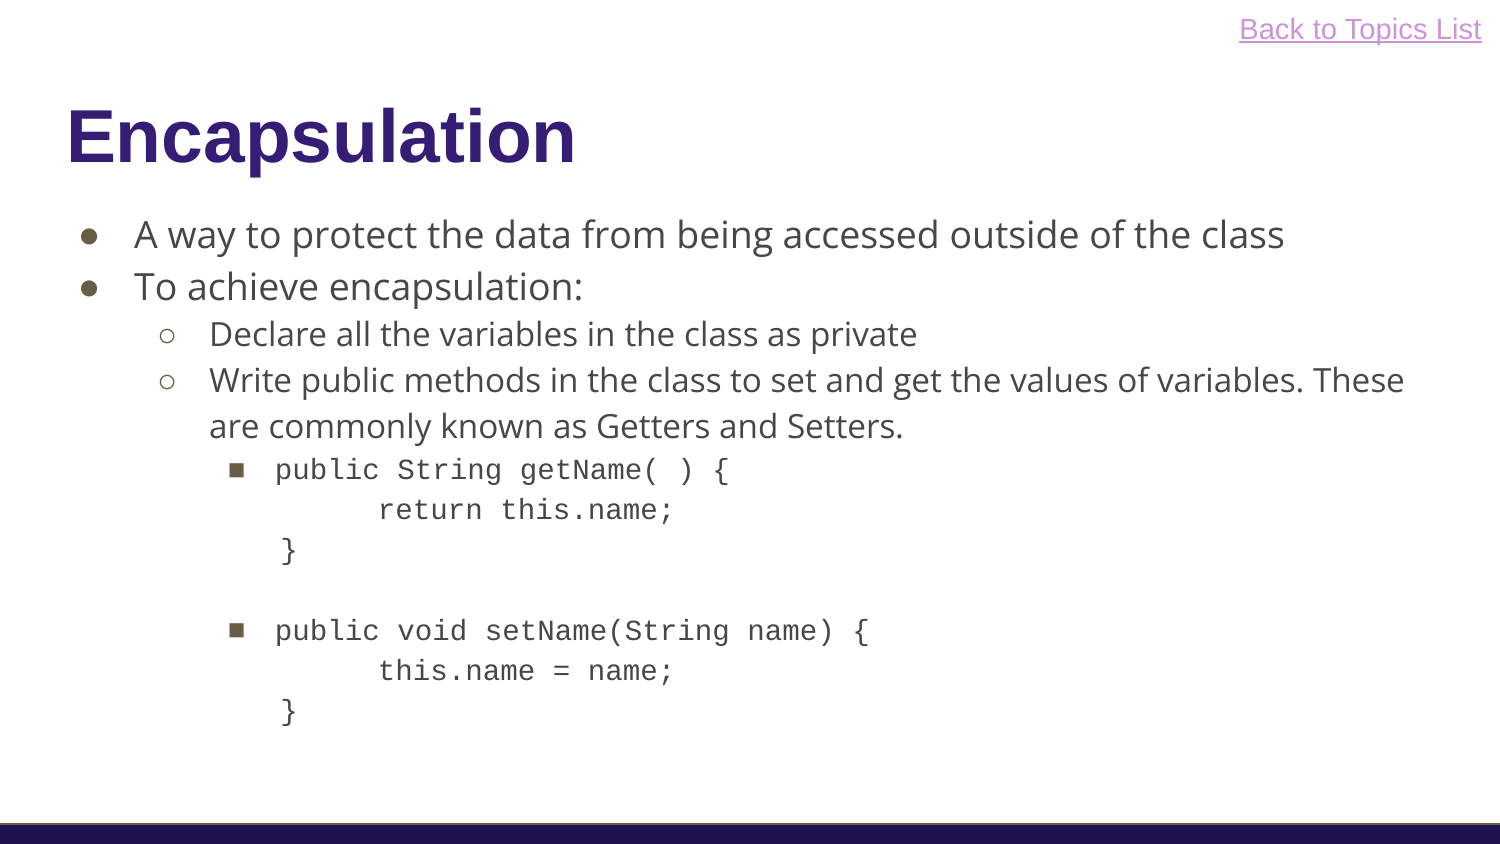

Back to Topics List
# Encapsulation

A way to protect the data from being accessed outside of the class
To achieve encapsulation:
Declare all the variables in the class as private
Write public methods in the class to set and get the values of variables. These are commonly known as Getters and Setters.
public String getName( ) {​
   	return this.name;​
   }​

public void setName(String name) {​
   	this.name = name;
   }​